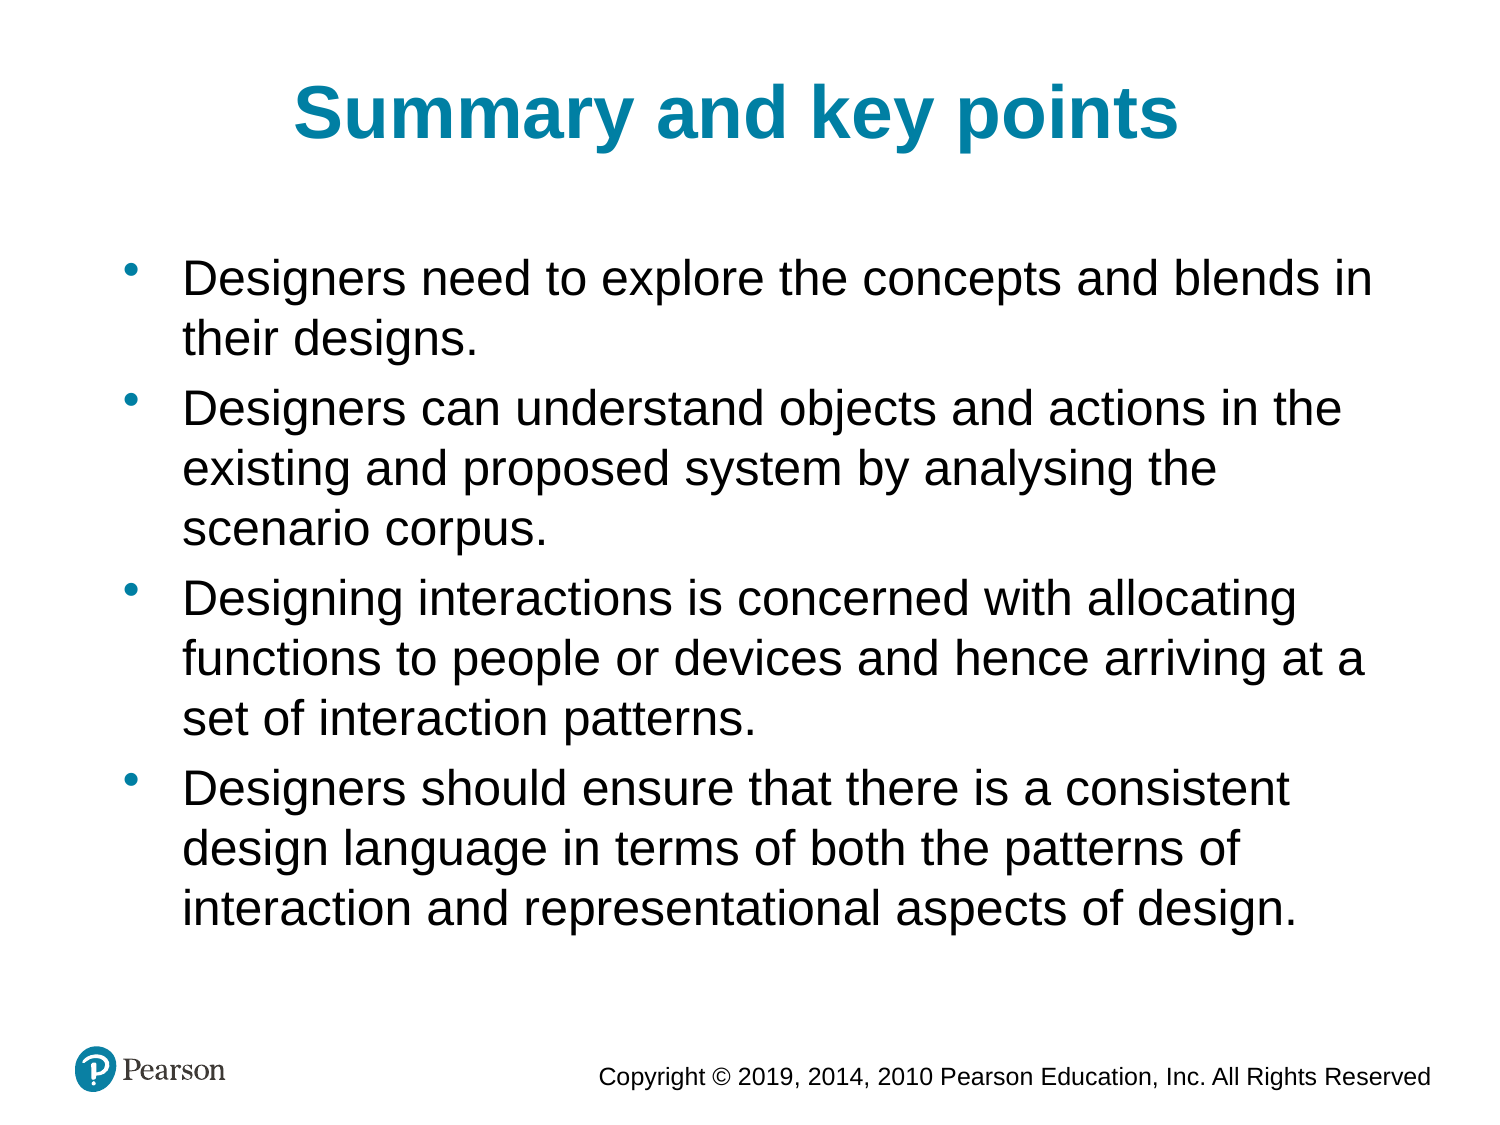

Summary and key points
Designers need to explore the concepts and blends in their designs.
Designers can understand objects and actions in the existing and proposed system by analysing the scenario corpus.
Designing interactions is concerned with allocating functions to people or devices and hence arriving at a set of interaction patterns.
Designers should ensure that there is a consistent design language in terms of both the patterns of interaction and representational aspects of design.